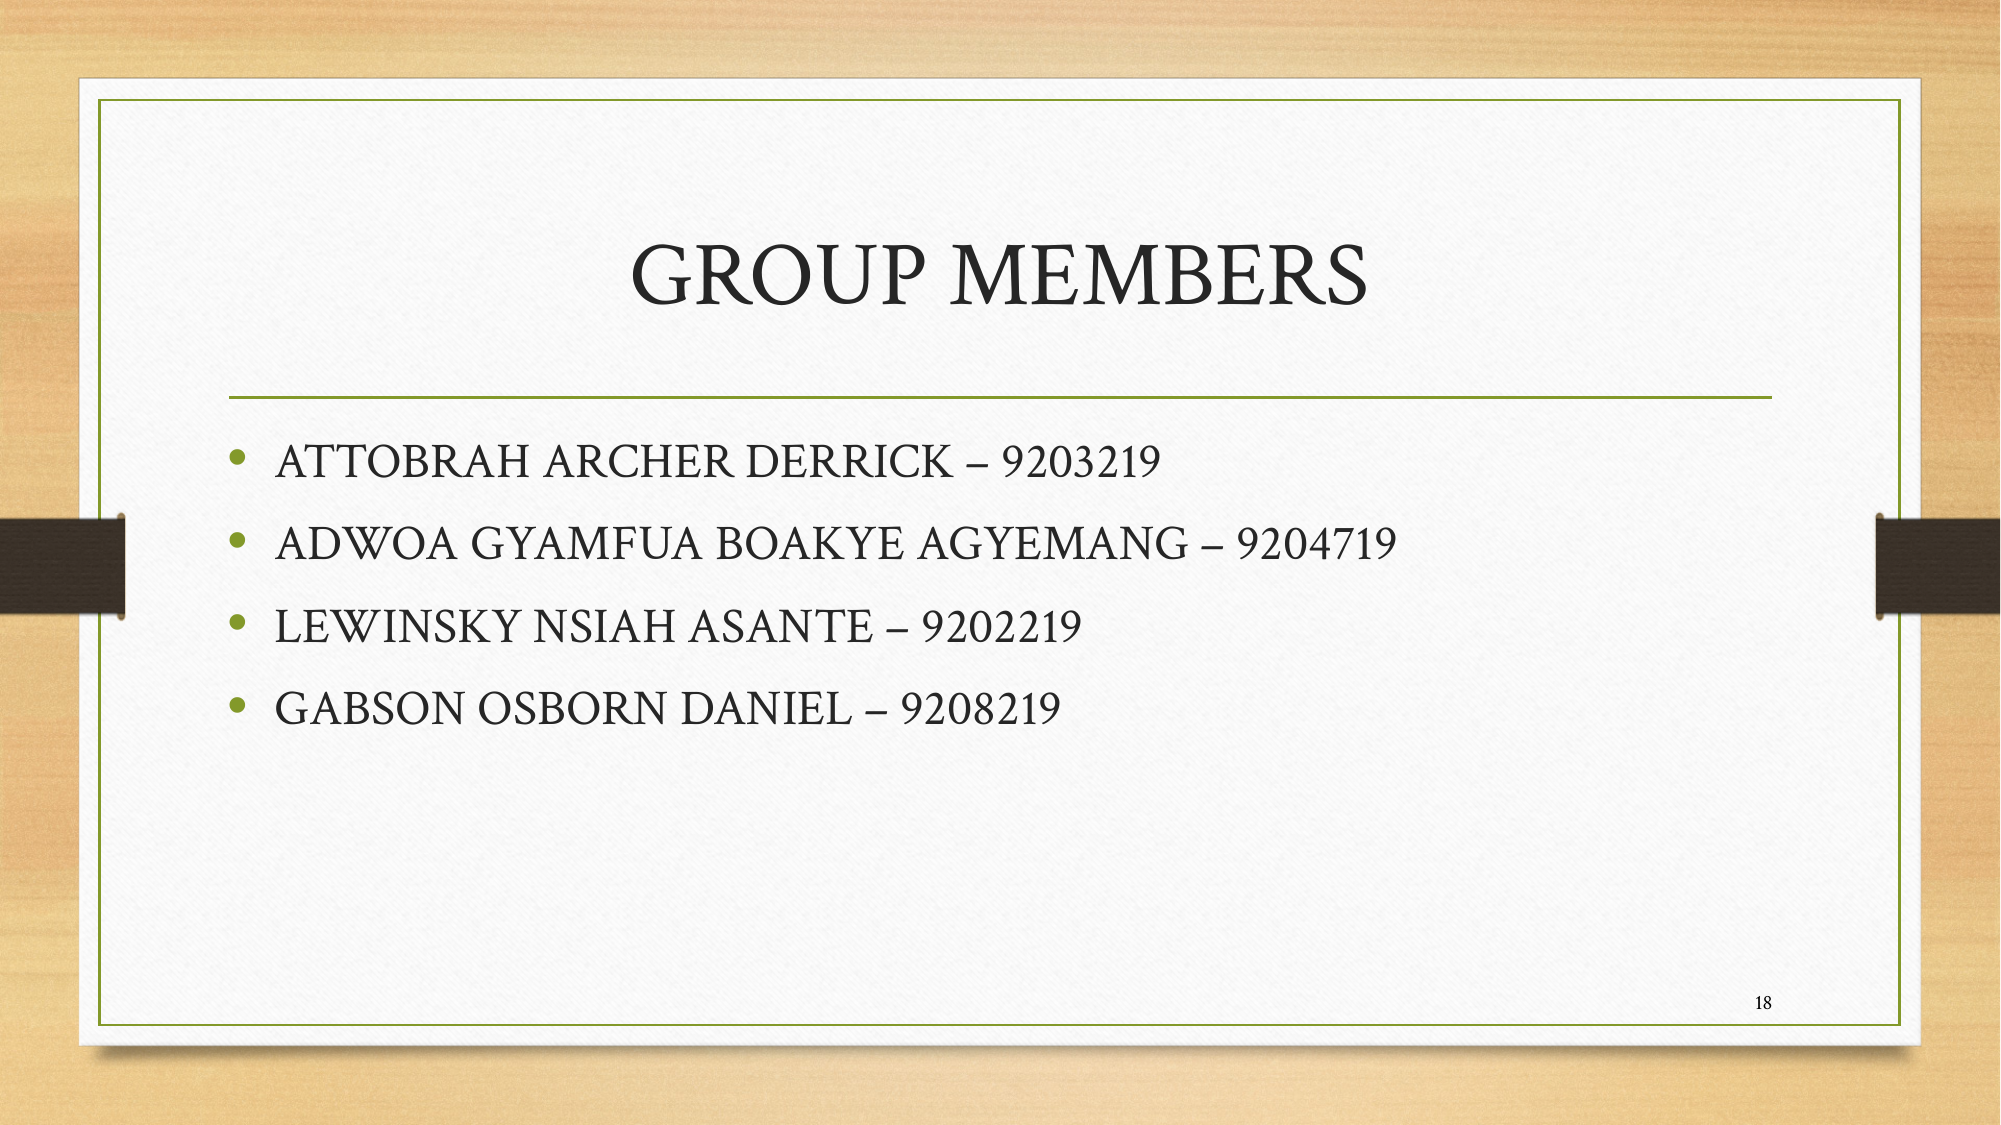

# GROUP MEMBERS
ATTOBRAH ARCHER DERRICK – 9203219
ADWOA GYAMFUA BOAKYE AGYEMANG – 9204719
LEWINSKY NSIAH ASANTE – 9202219
GABSON OSBORN DANIEL – 9208219

18